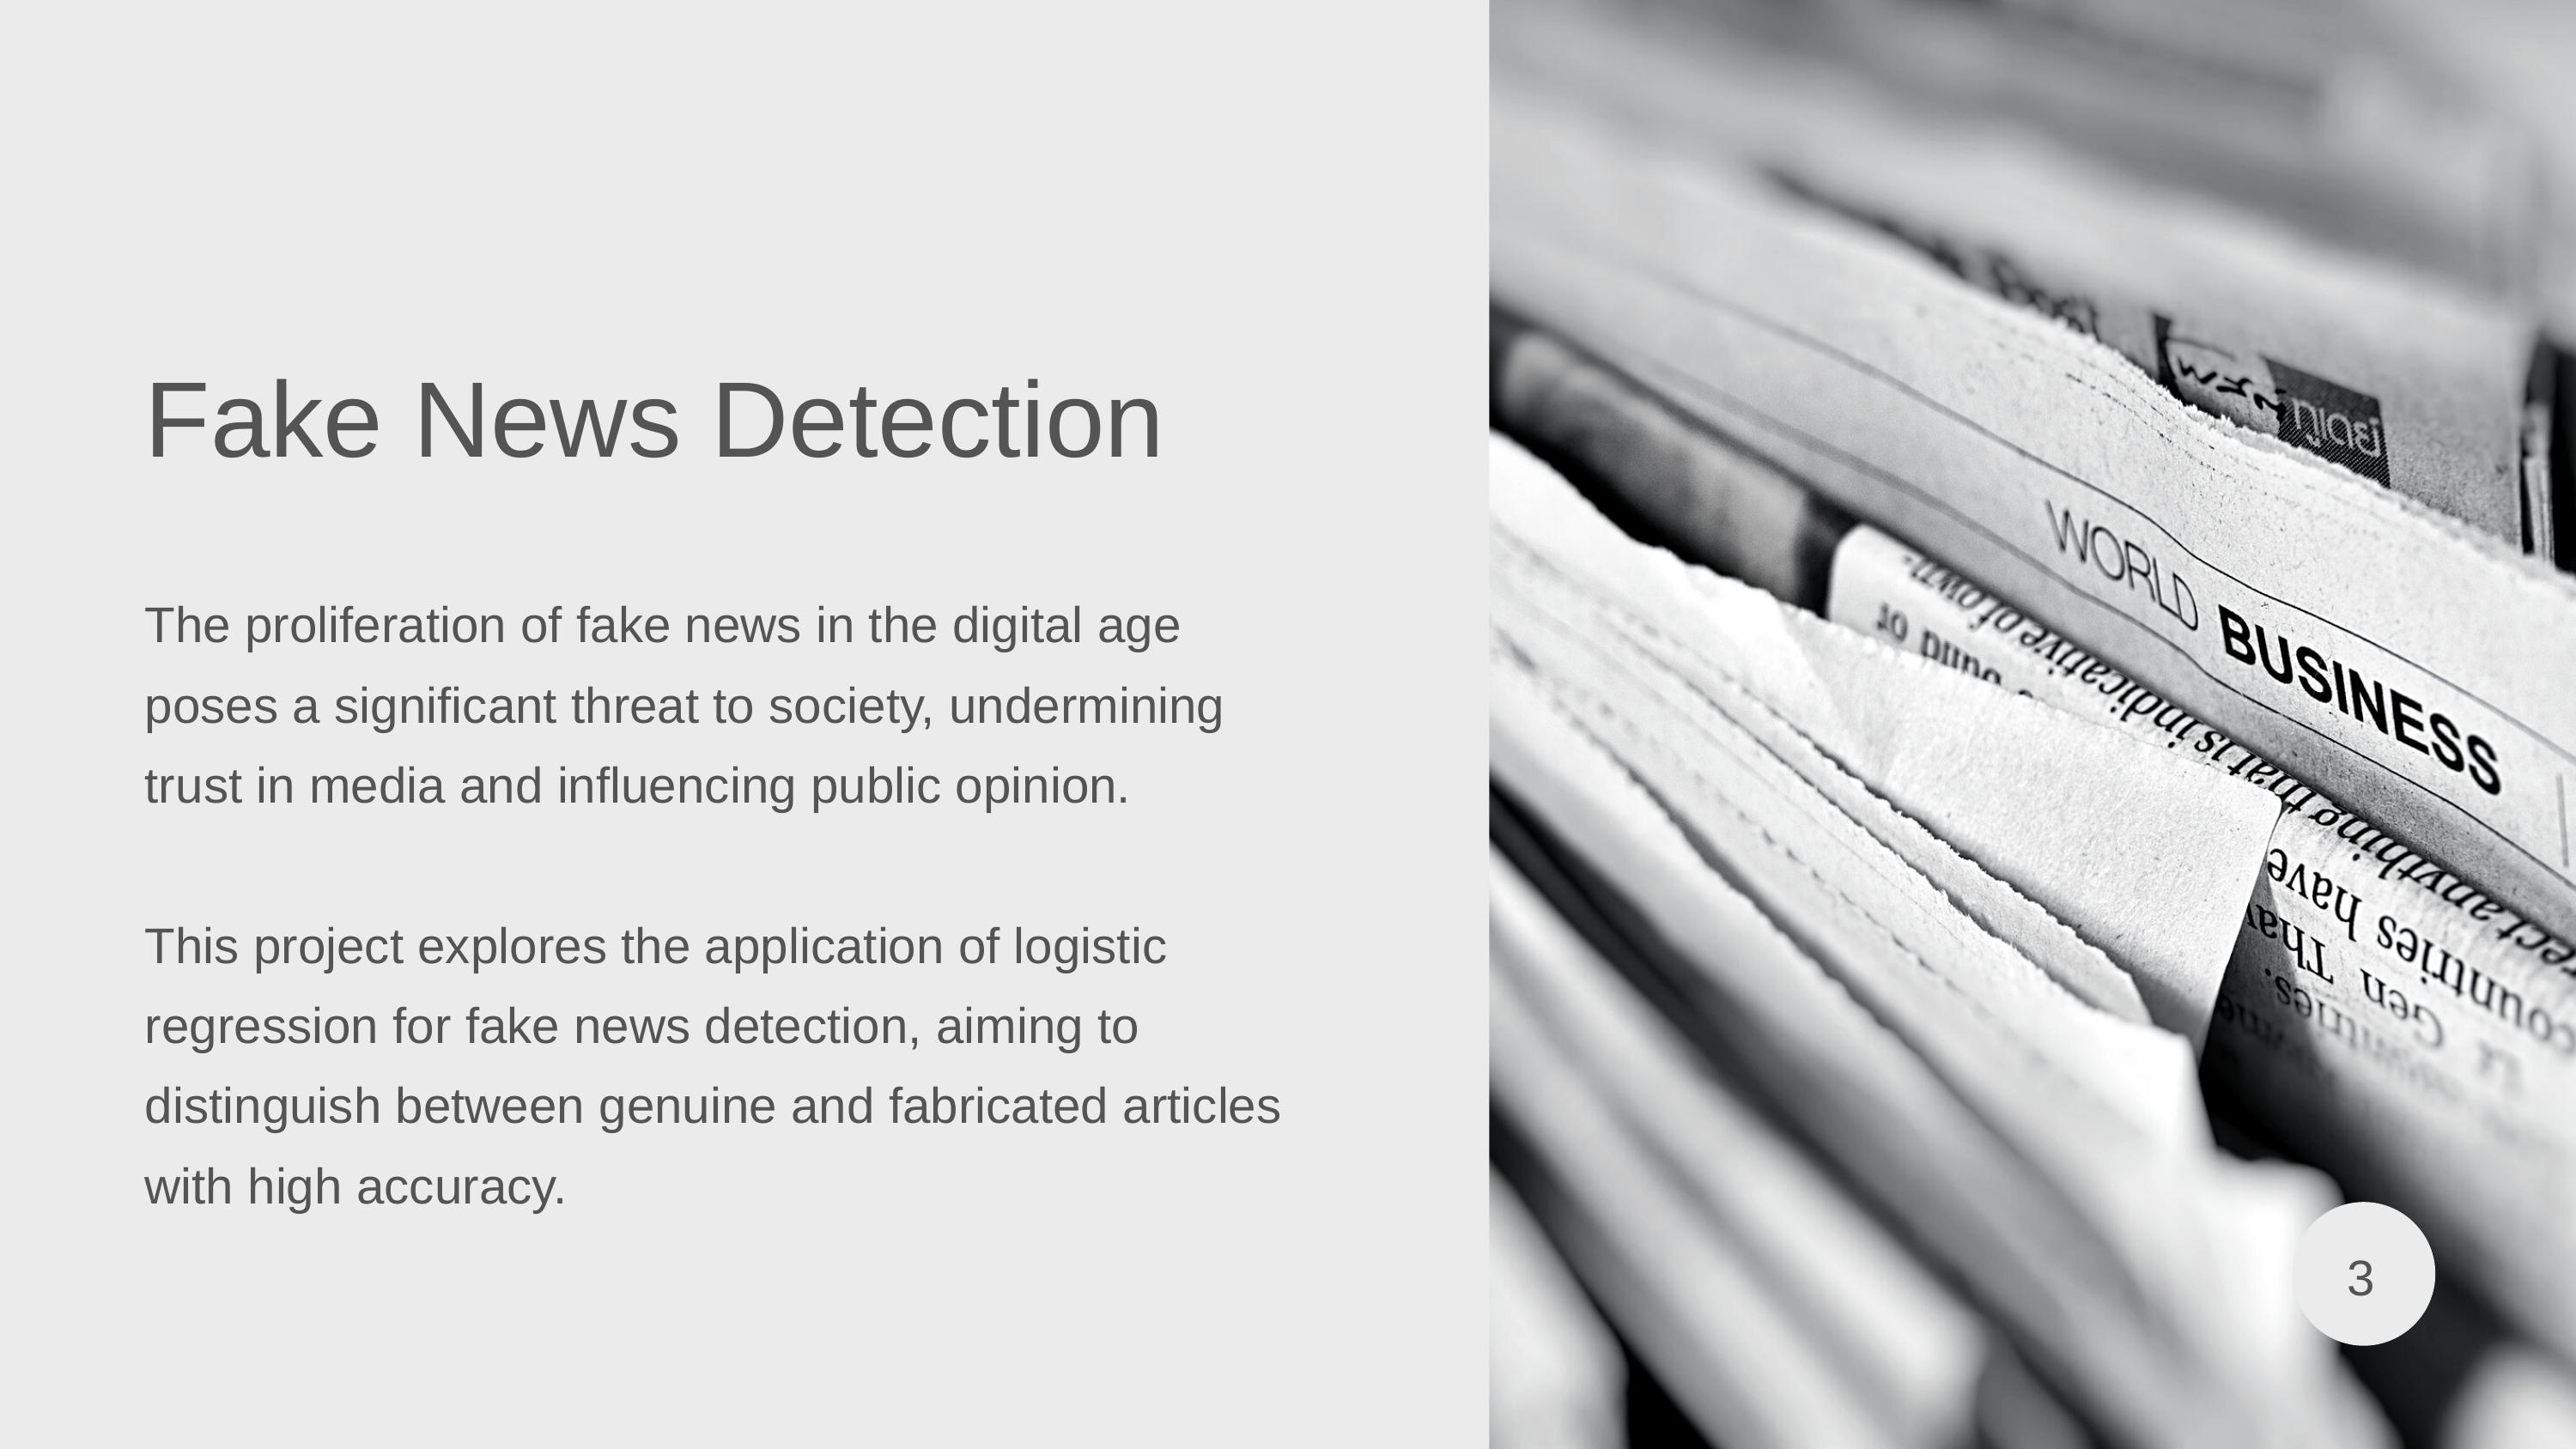

Fake News Detection
The proliferation of fake news in the digital age poses a significant threat to society, undermining trust in media and influencing public opinion.

This project explores the application of logistic regression for fake news detection, aiming to distinguish between genuine and fabricated articles with high accuracy.

3